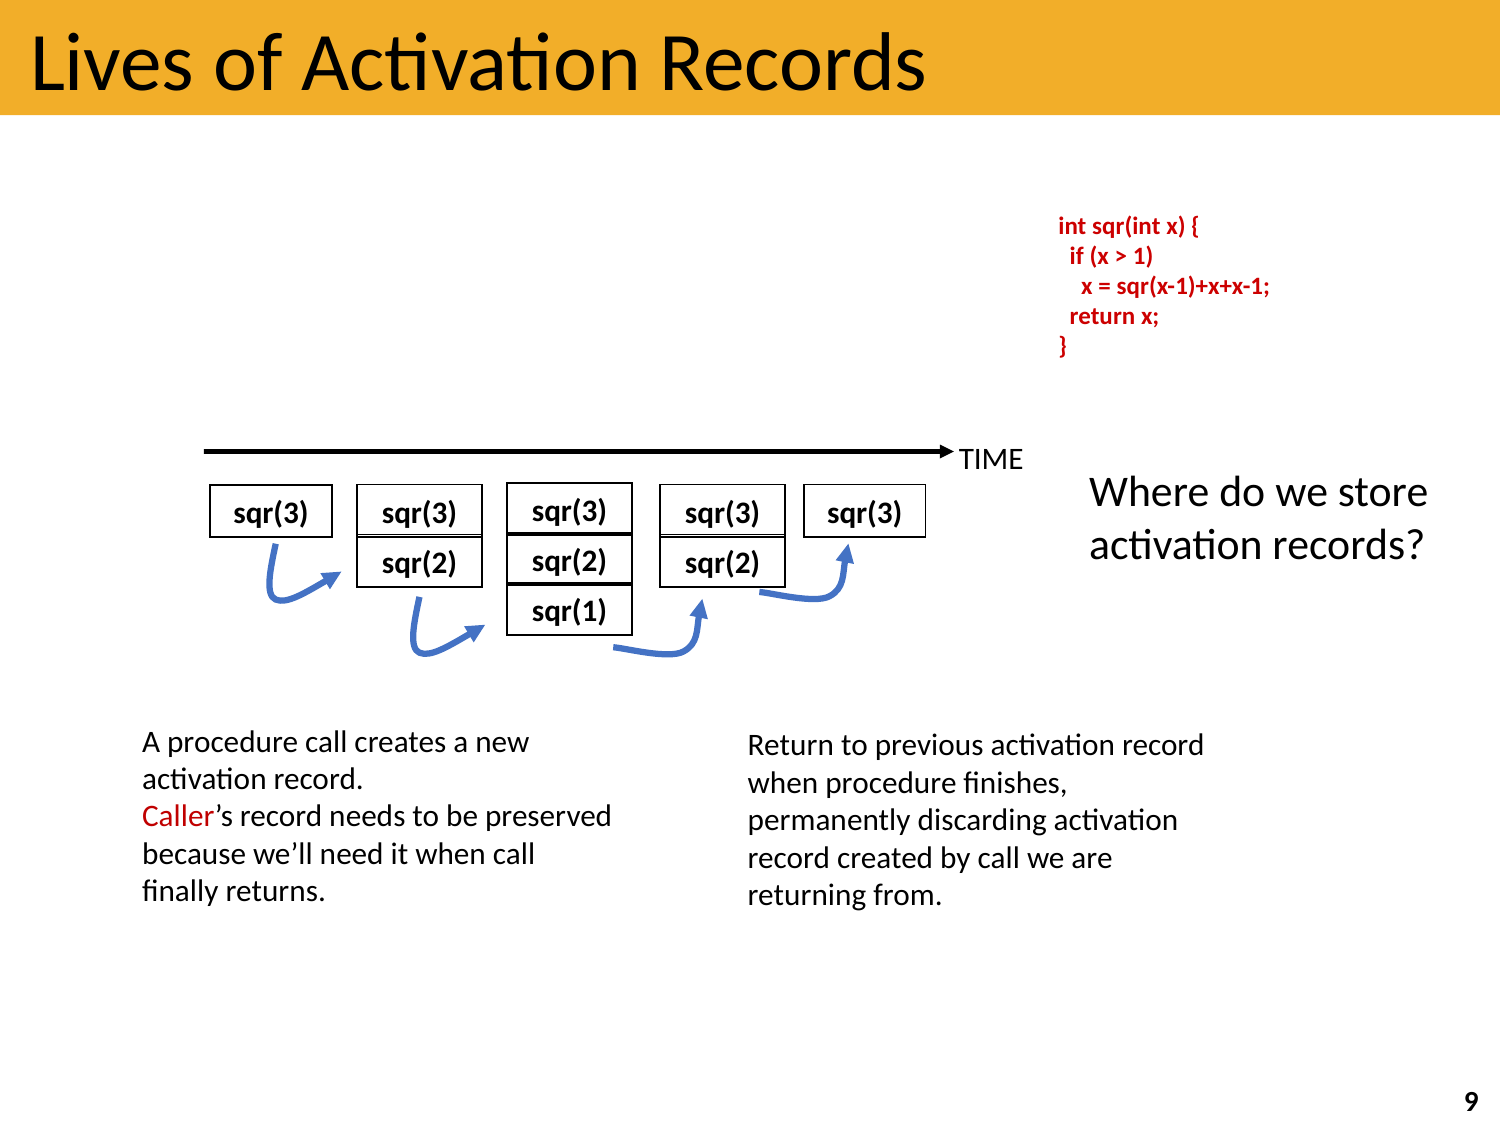

# Lives of Activation Records
int sqr(int x) {
  if (x > 1)
    x = sqr(x-1)+x+x-1;
  return x;
}
TIME

Where do we store activation records?
sqr(3)
sqr(2)
sqr(1)

sqr(3)

sqr(3)
sqr(2)

sqr(3)
sqr(2)

sqr(3)
A procedure call creates a new activation record.
Caller’s record needs to be preserved because we’ll need it when call finally returns.
Return to previous activation record when procedure finishes, permanently discarding activation record created by call we are returning from.
9